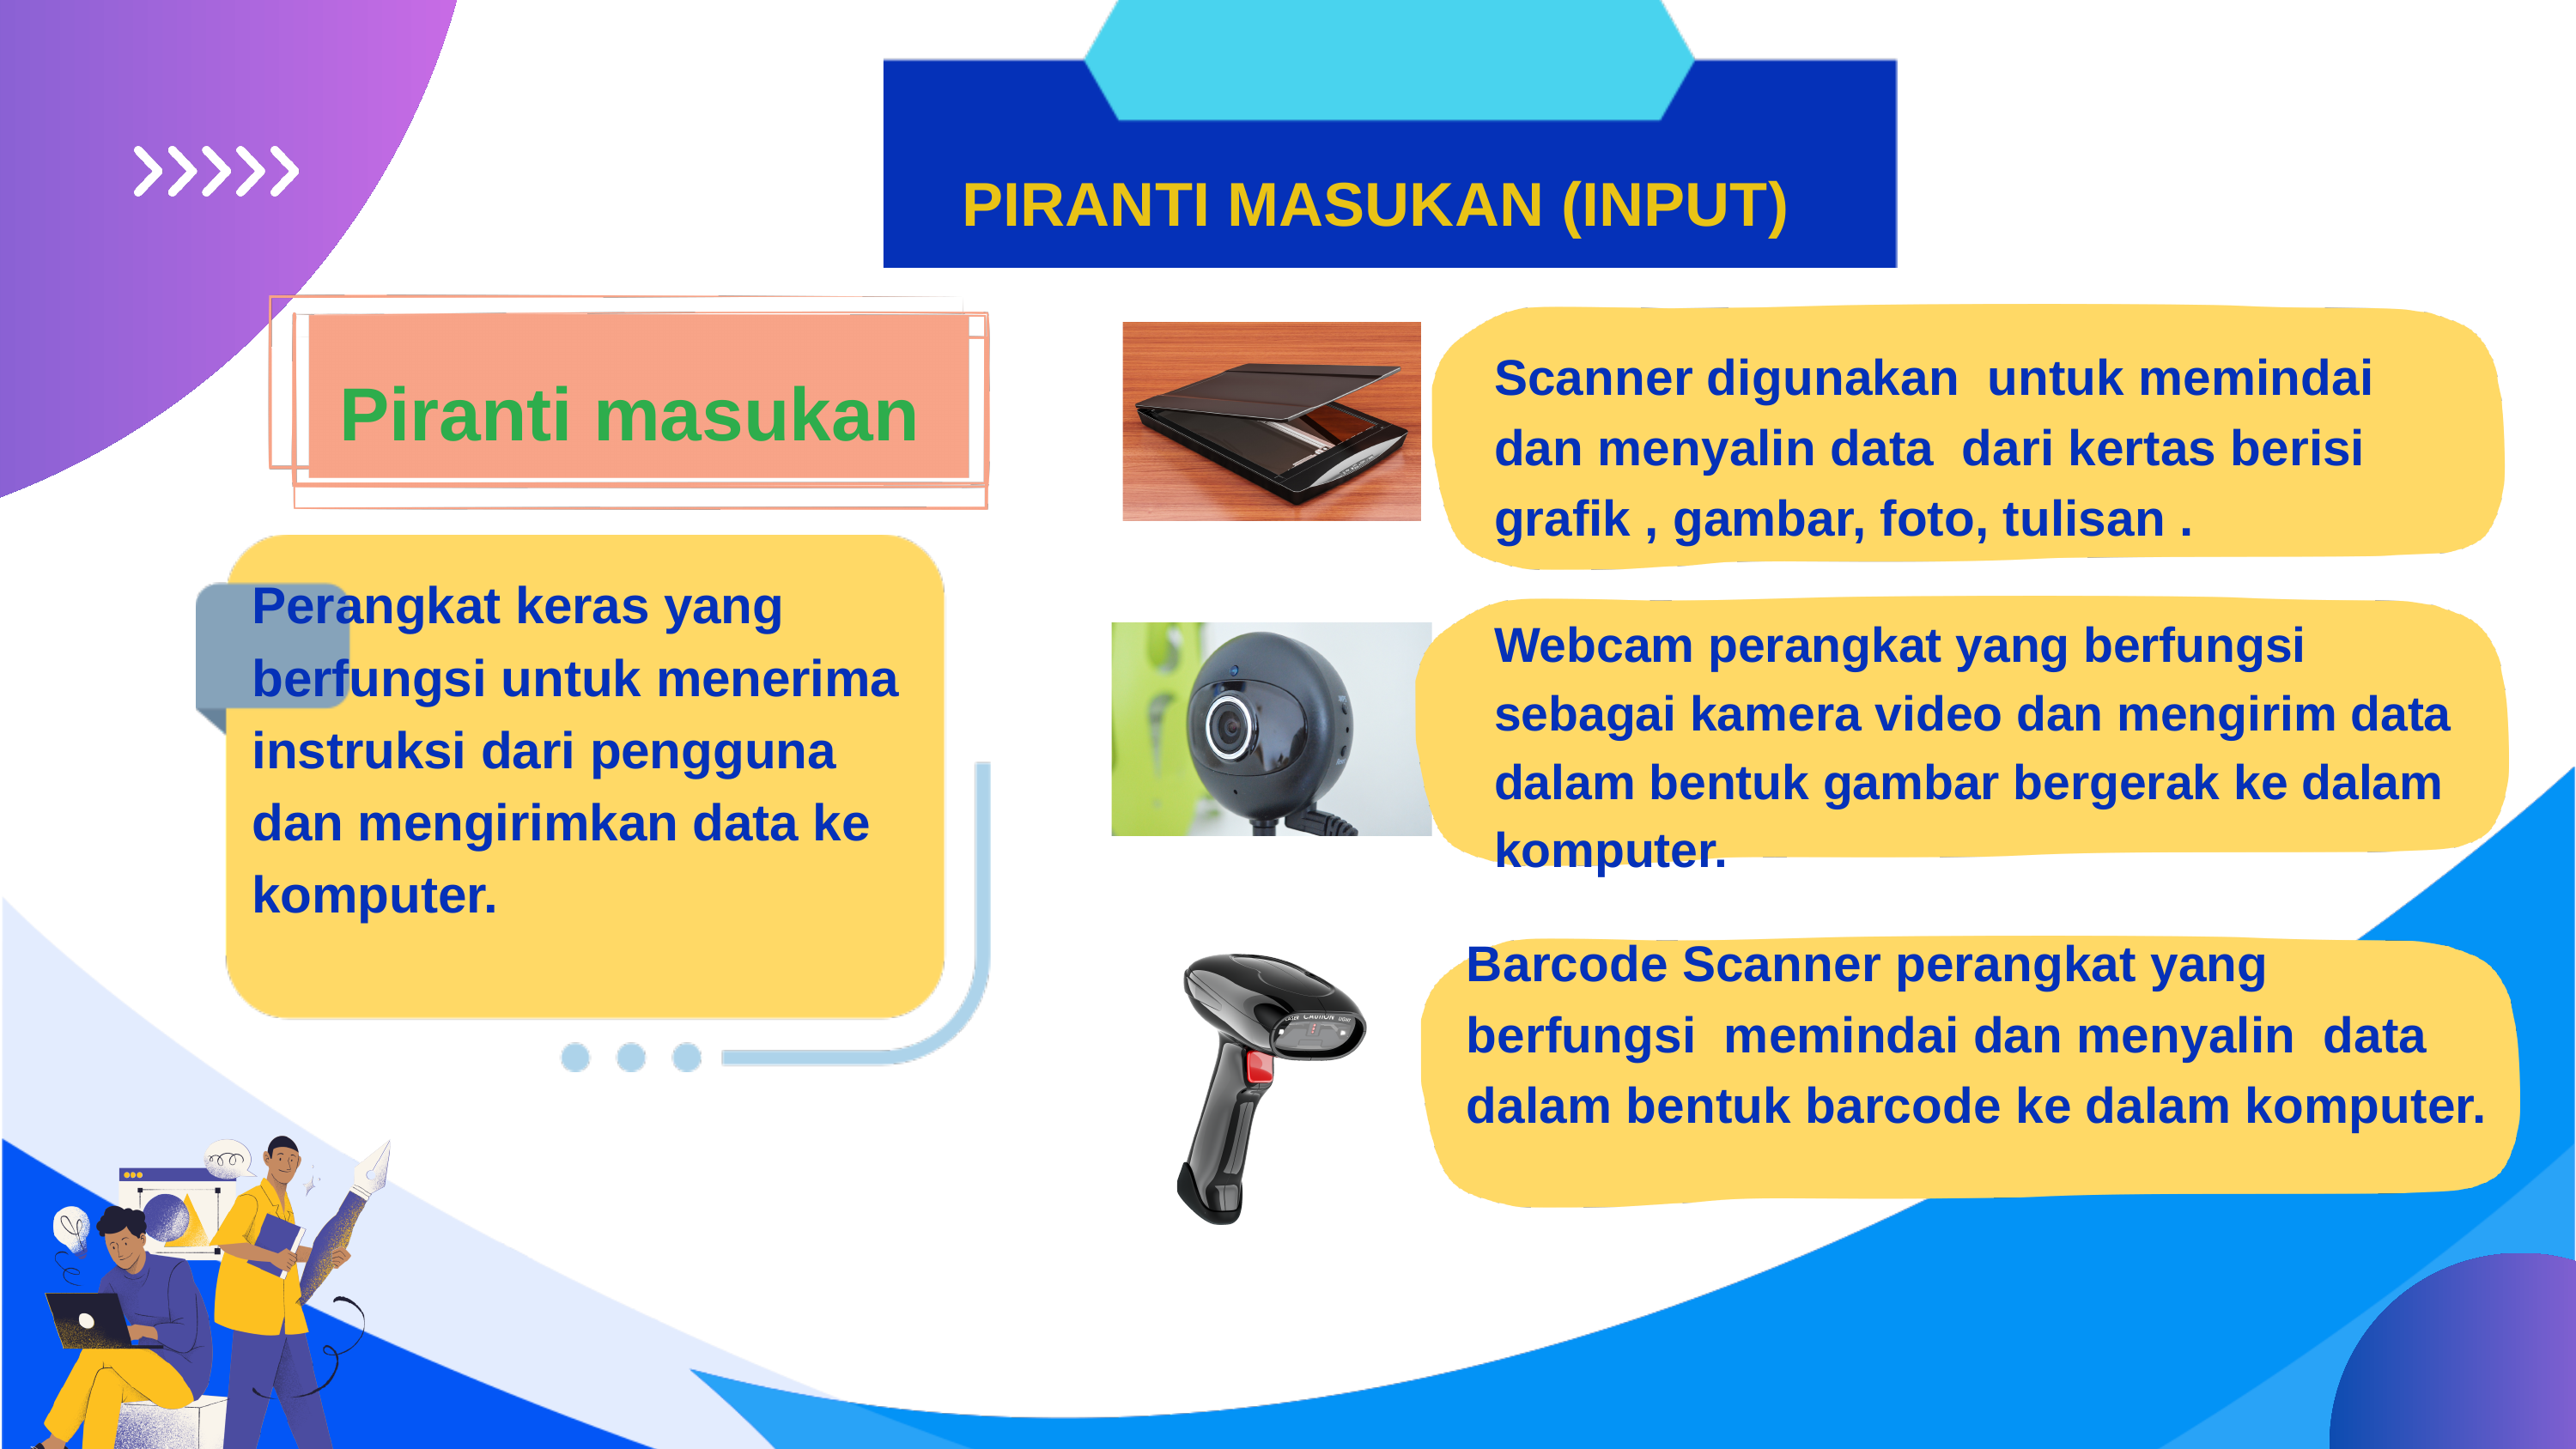

PIRANTI MASUKAN (INPUT)

Scanner digunakan  untuk memindai dan menyalin data  dari kertas berisi grafik , gambar, foto, tulisan .
Piranti masukan

Perangkat keras yang berfungsi untuk menerima instruksi dari pengguna dan mengirimkan data ke komputer.

Webcam perangkat yang berfungsi  sebagai kamera video dan mengirim data dalam bentuk gambar bergerak ke dalam komputer.

Barcode Scanner perangkat yang berfungsi  memindai dan menyalin  data dalam bentuk barcode ke dalam komputer.